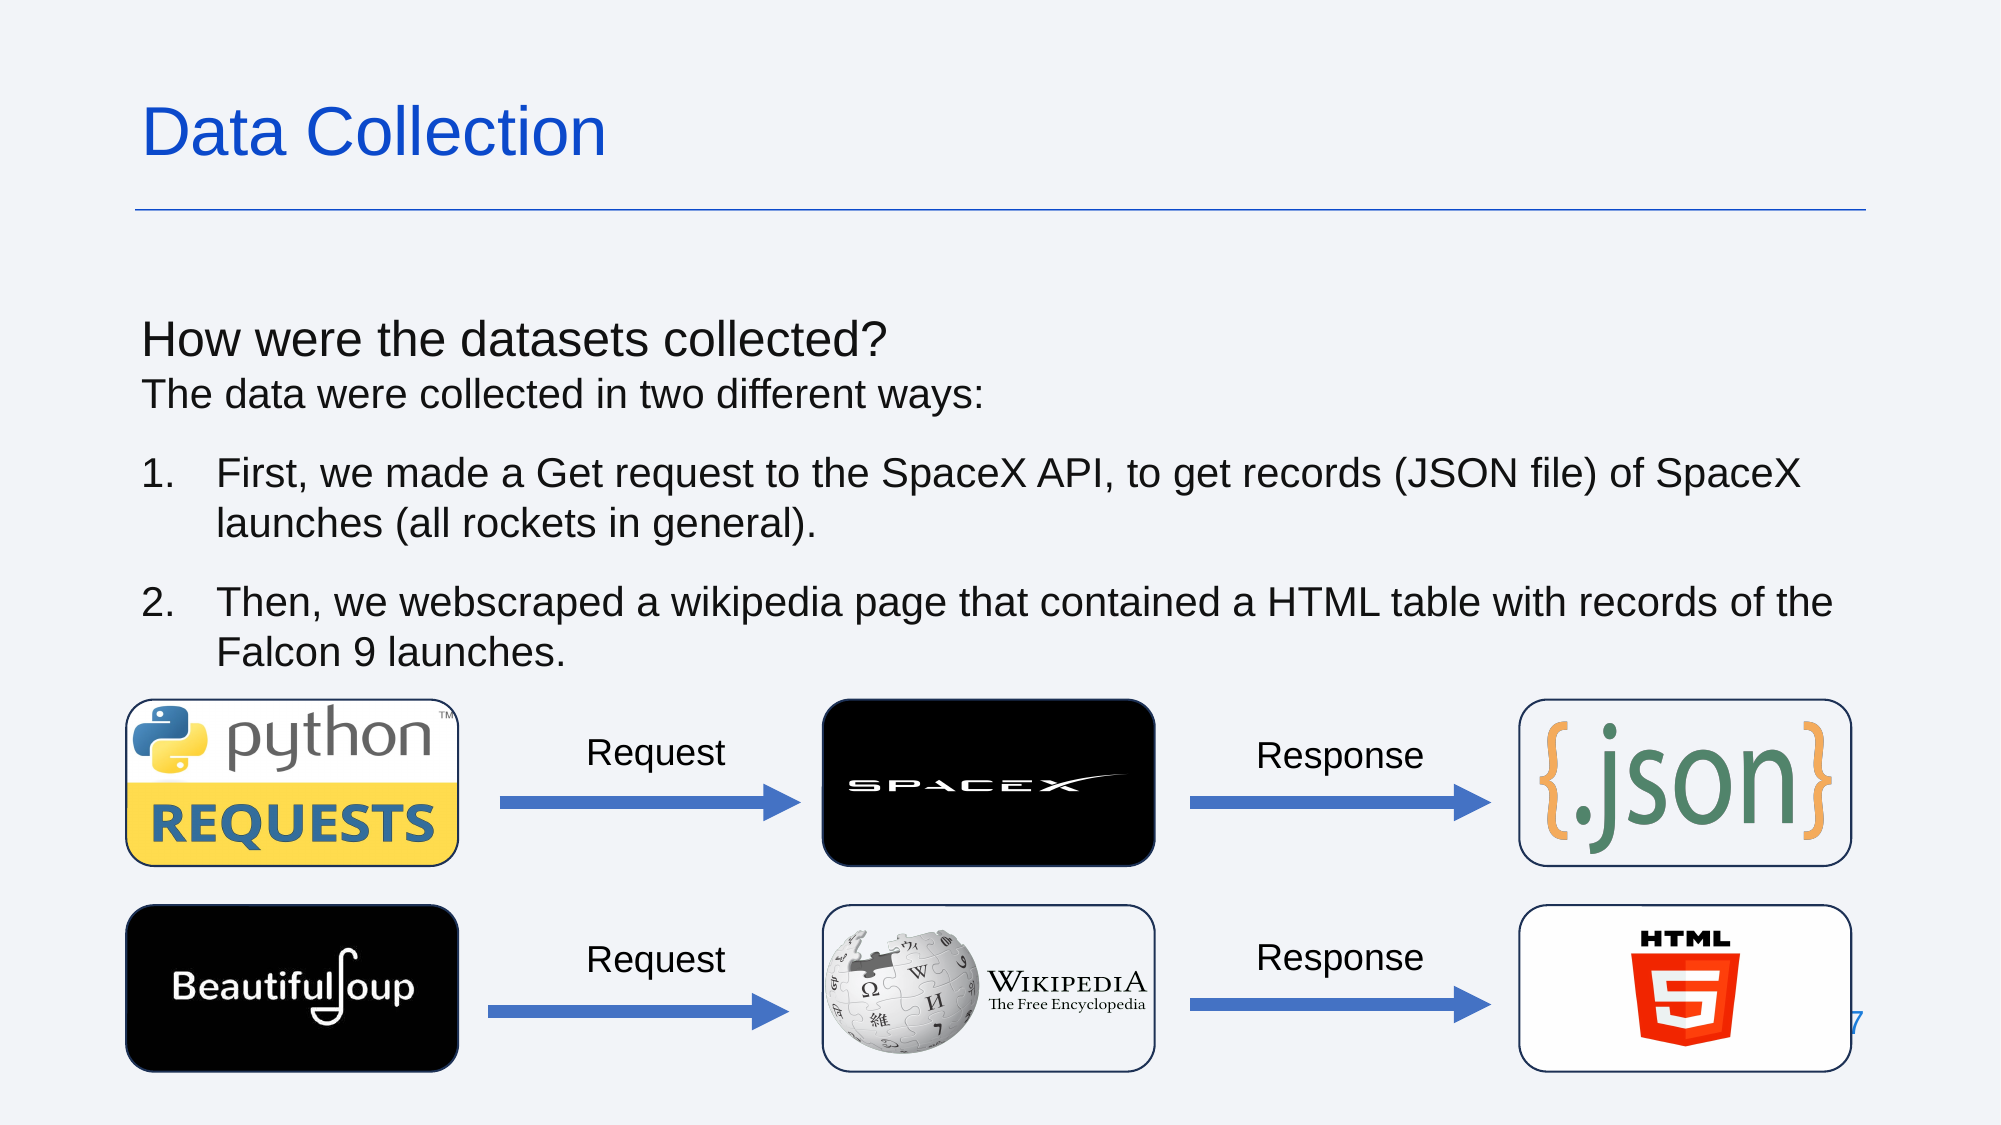

Data Collection
How were the datasets collected?
The data were collected in two different ways:
First, we made a Get request to the SpaceX API, to get records (JSON file) of SpaceX launches (all rockets in general).
Then, we webscraped a wikipedia page that contained a HTML table with records of the Falcon 9 launches.

Request
Response

Response
Request
7